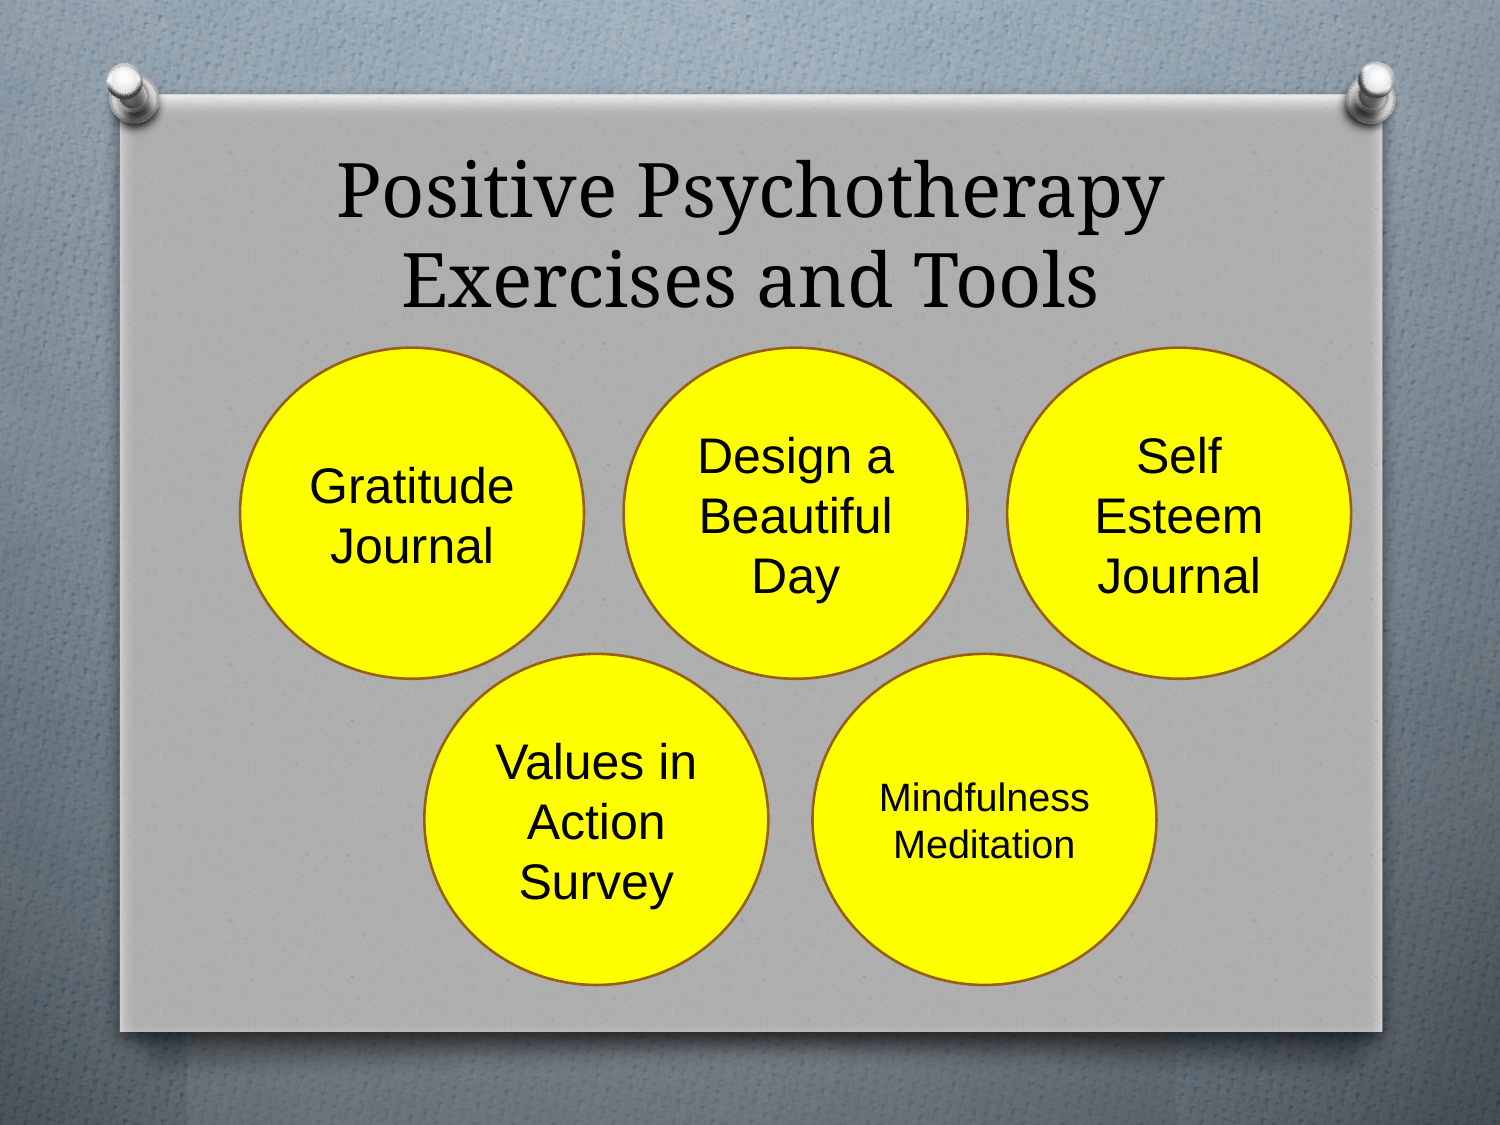

# Positive Psychotherapy Exercises and Tools
Self Esteem Journal
Gratitude Journal
Design a Beautiful Day
Values in Action Survey
Mindfulness Meditation